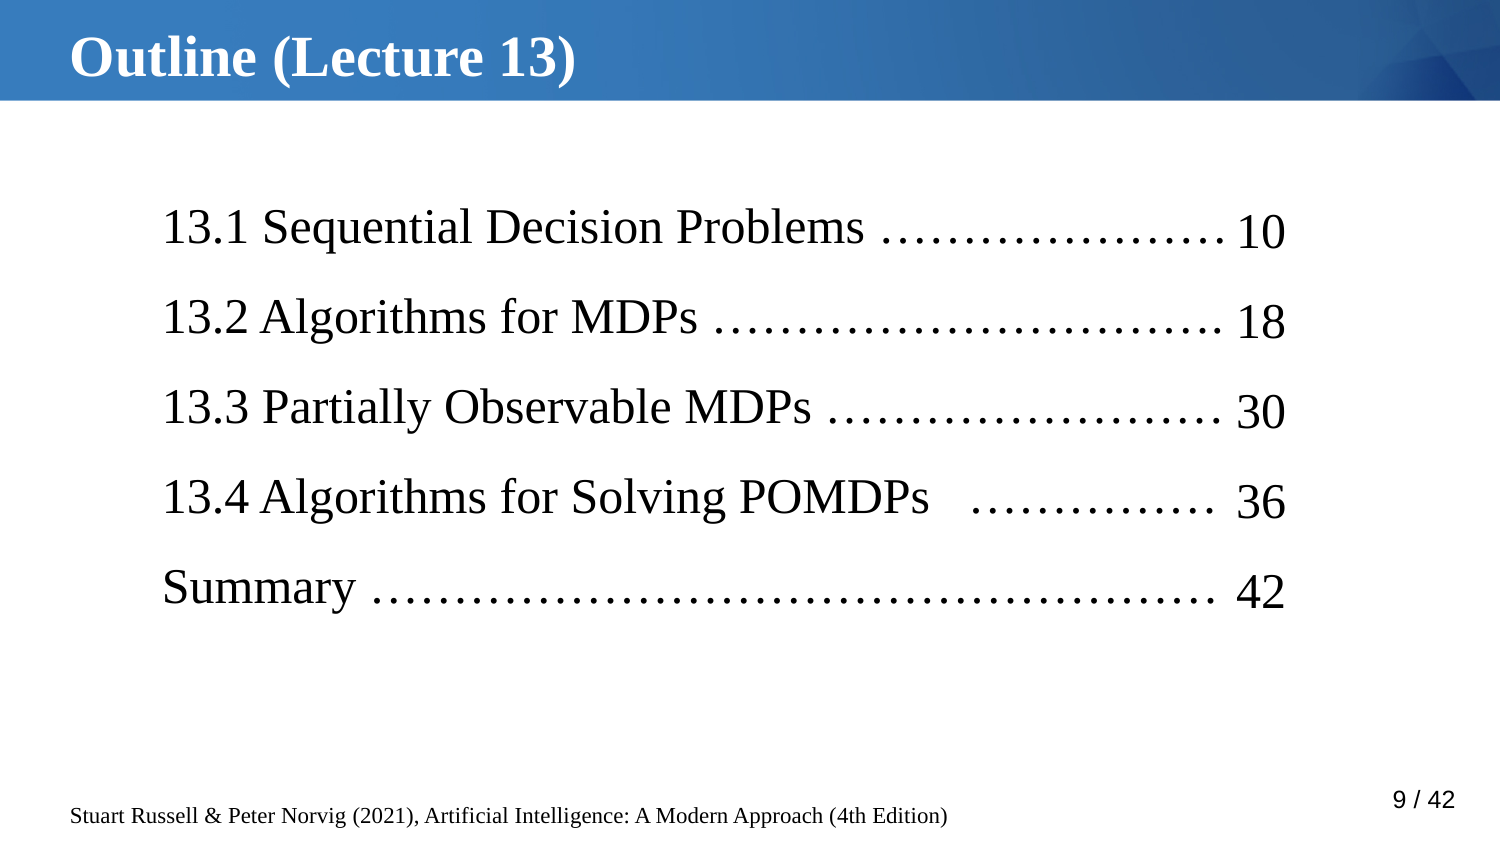

# Outline (Lecture 13)
13.1 Sequential Decision Problems …………………
13.2 Algorithms for MDPs ………………………….
13.3 Partially Observable MDPs ……………………
13.4 Algorithms for Solving POMDPs   ……………
Summary ……………………………………………

 10
18
30
36
42